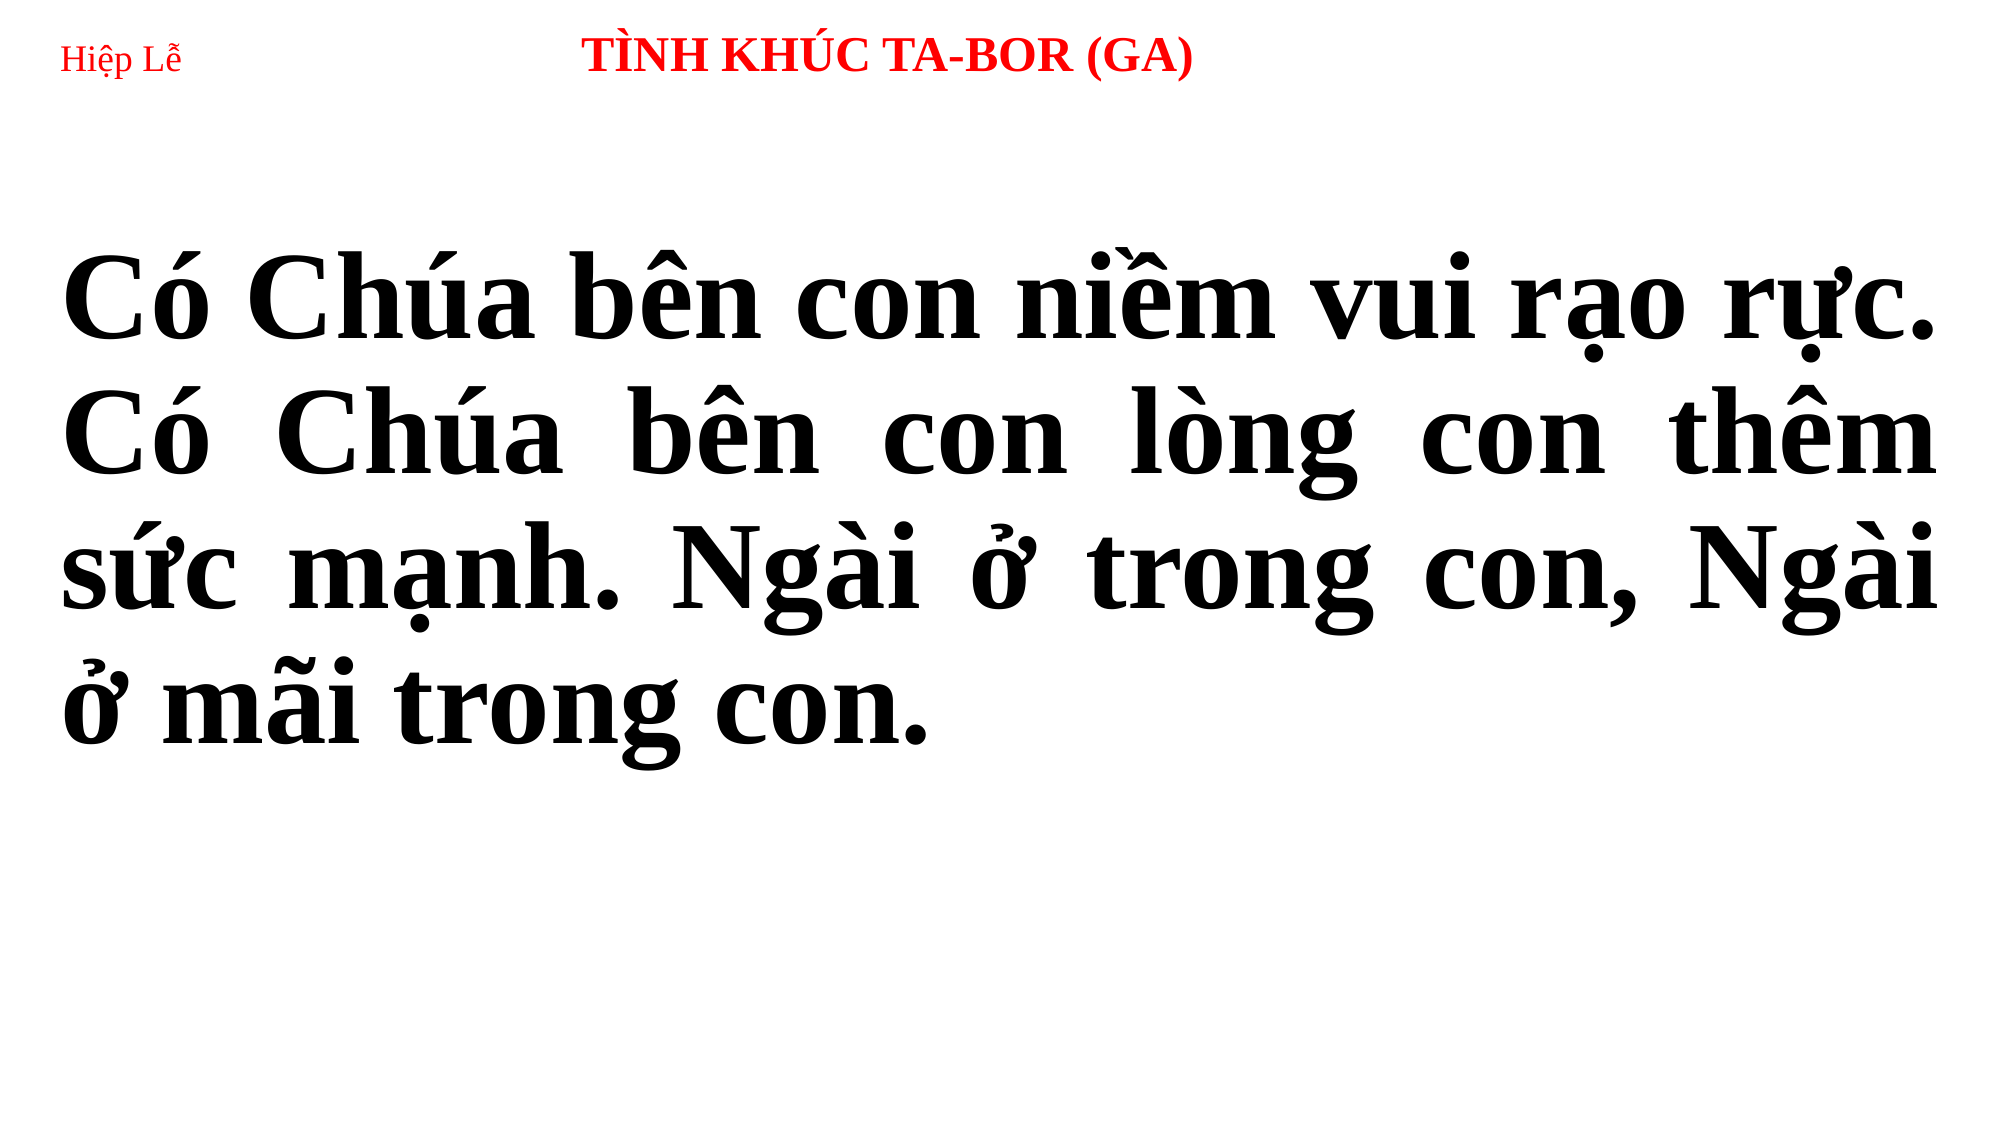

# Hiệp Lễ                                          TÌNH KHÚC TA-BOR (GA)
Có Chúa bên con niềm vui rạo rực. Có Chúa bên con lòng con thêm sức mạnh. Ngài ở trong con, Ngài ở mãi trong con.